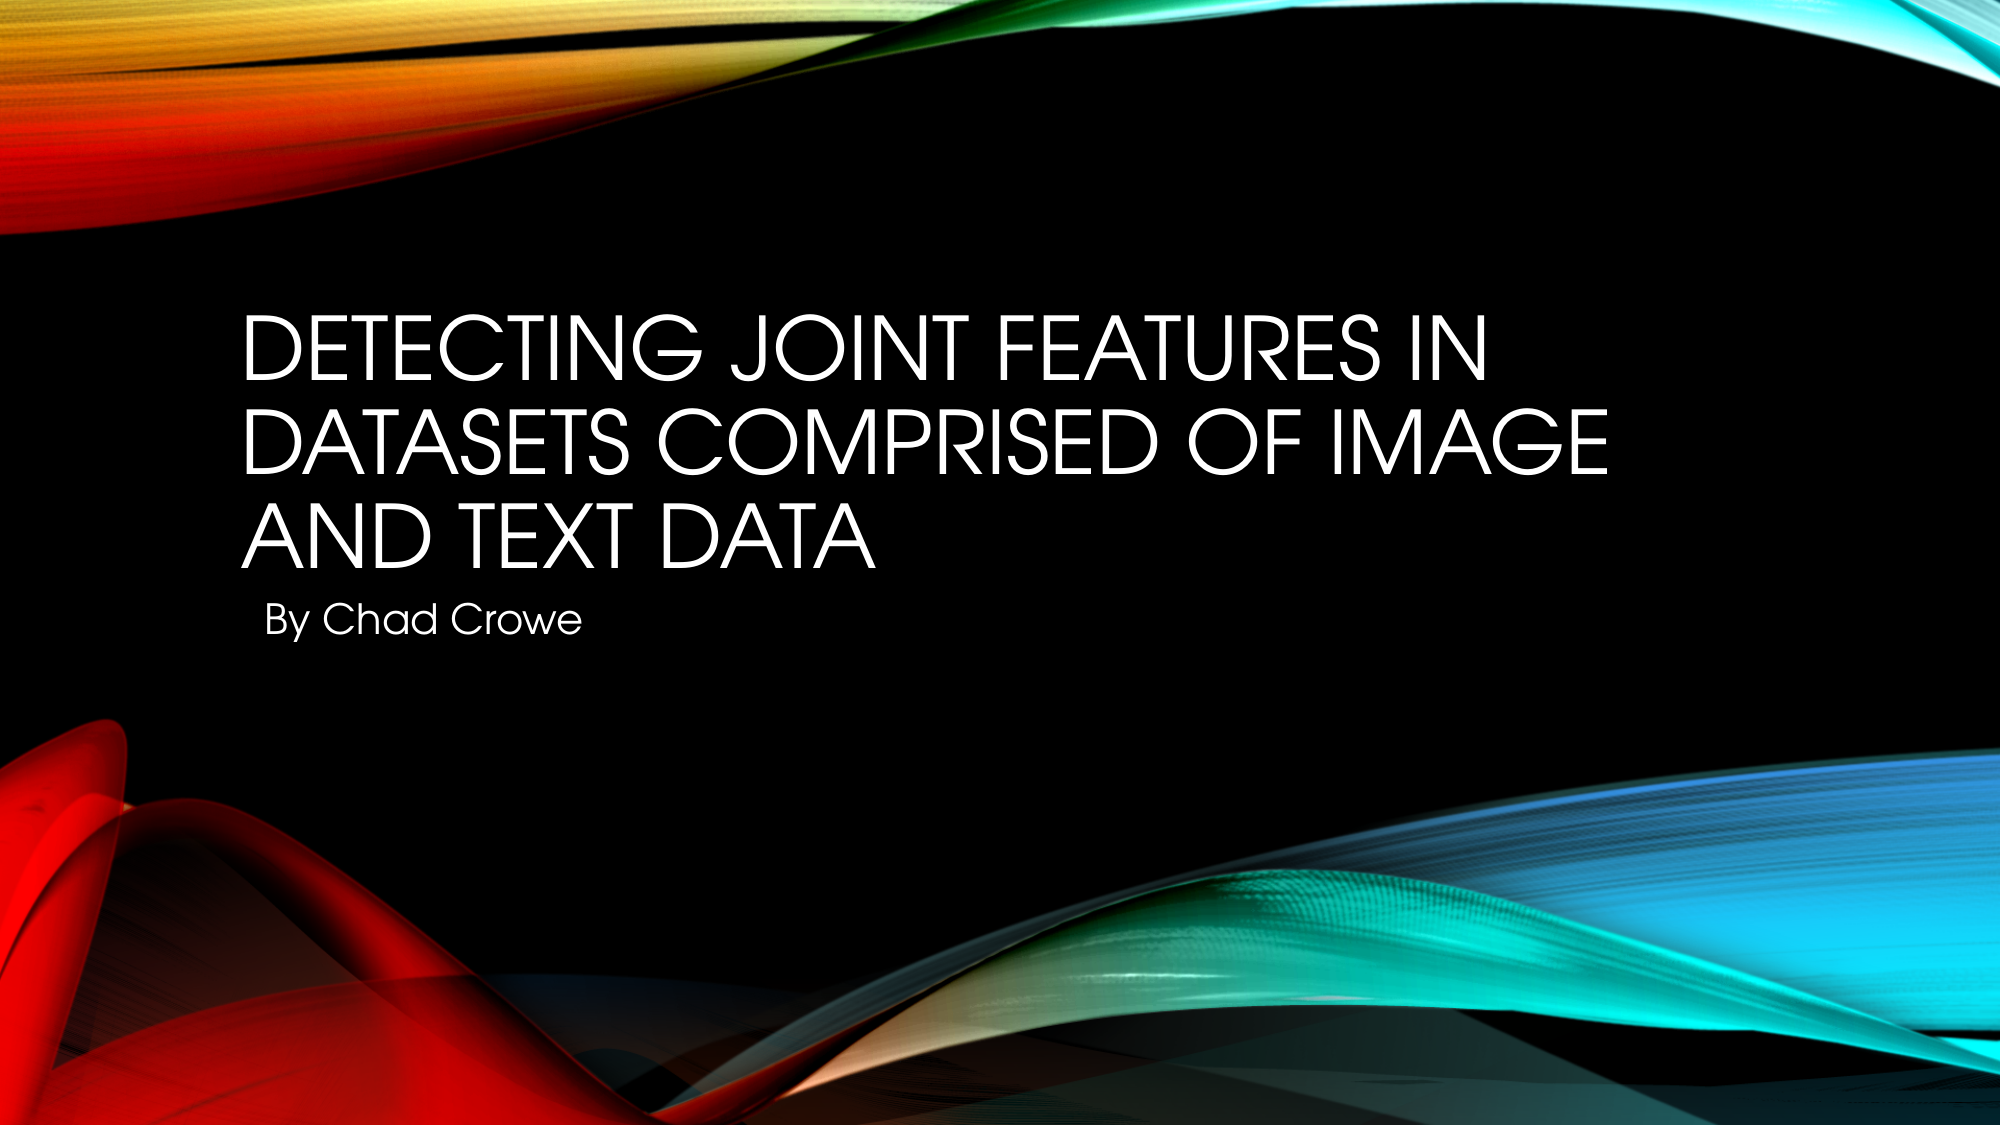

# Detecting Joint Features in Datasets comprised of image and text data
By Chad Crowe